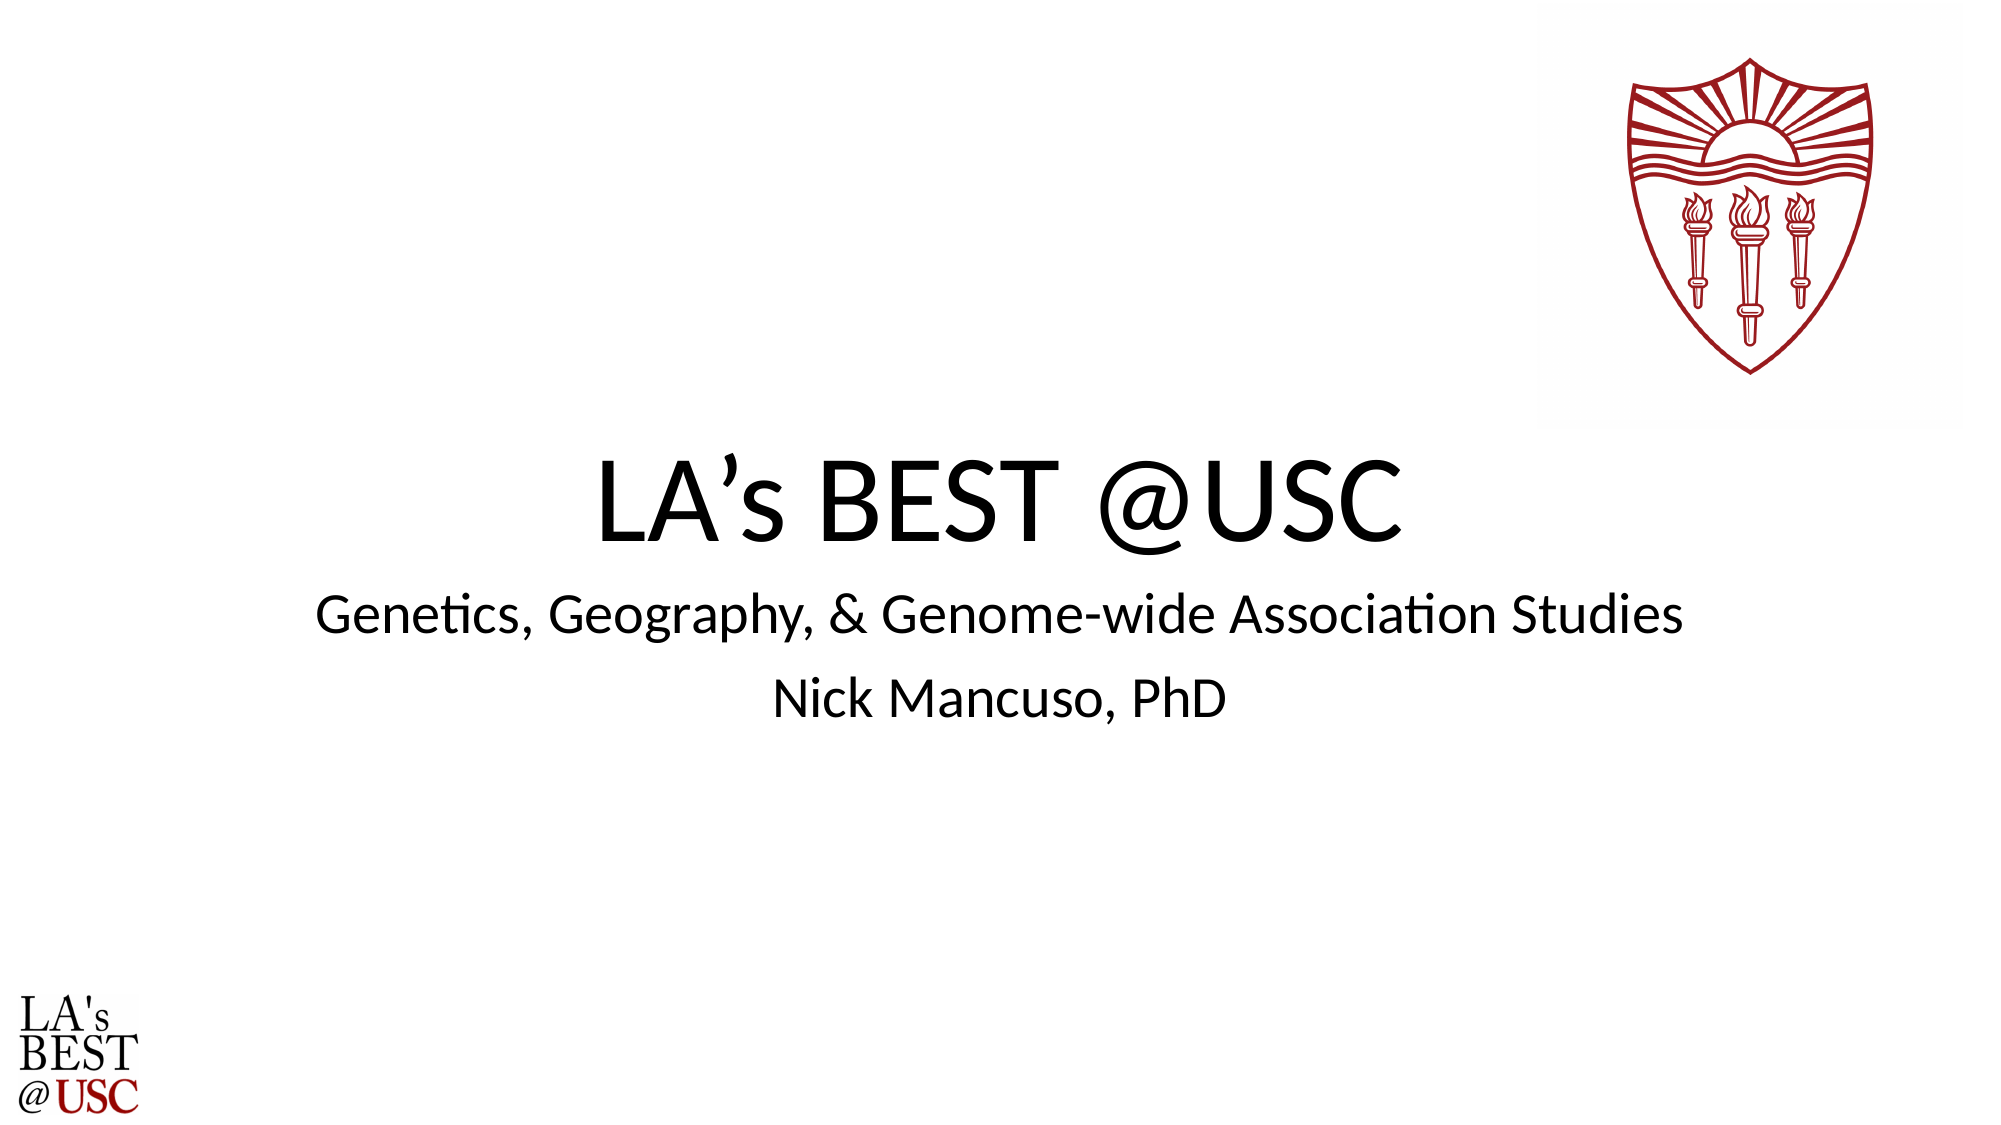

# LA’s BEST @USC
Genetics, Geography, & Genome-wide Association Studies
Nick Mancuso, PhD